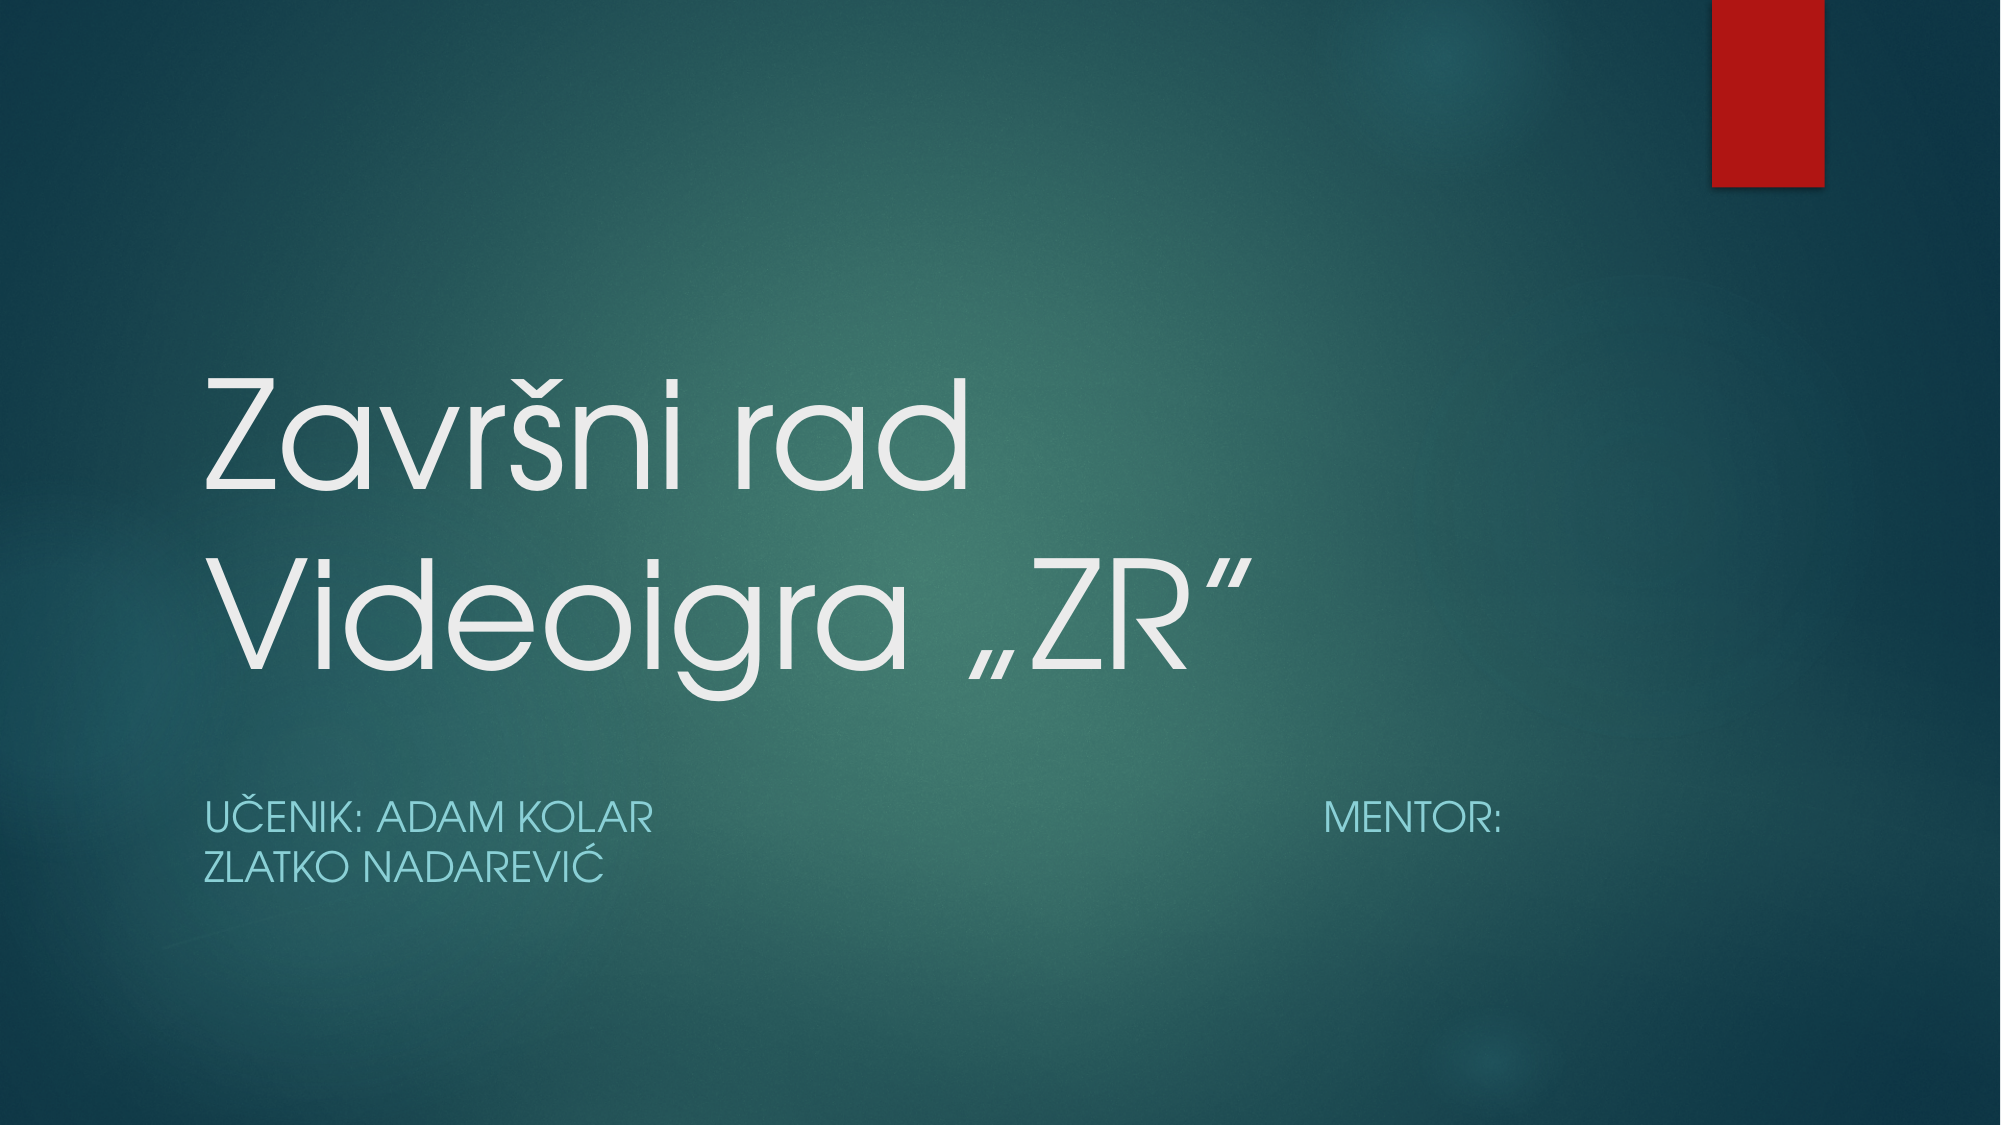

# Završni rad Videoigra „ZR”
Učenik: adam kolar					      Mentor: zlatko nadarević